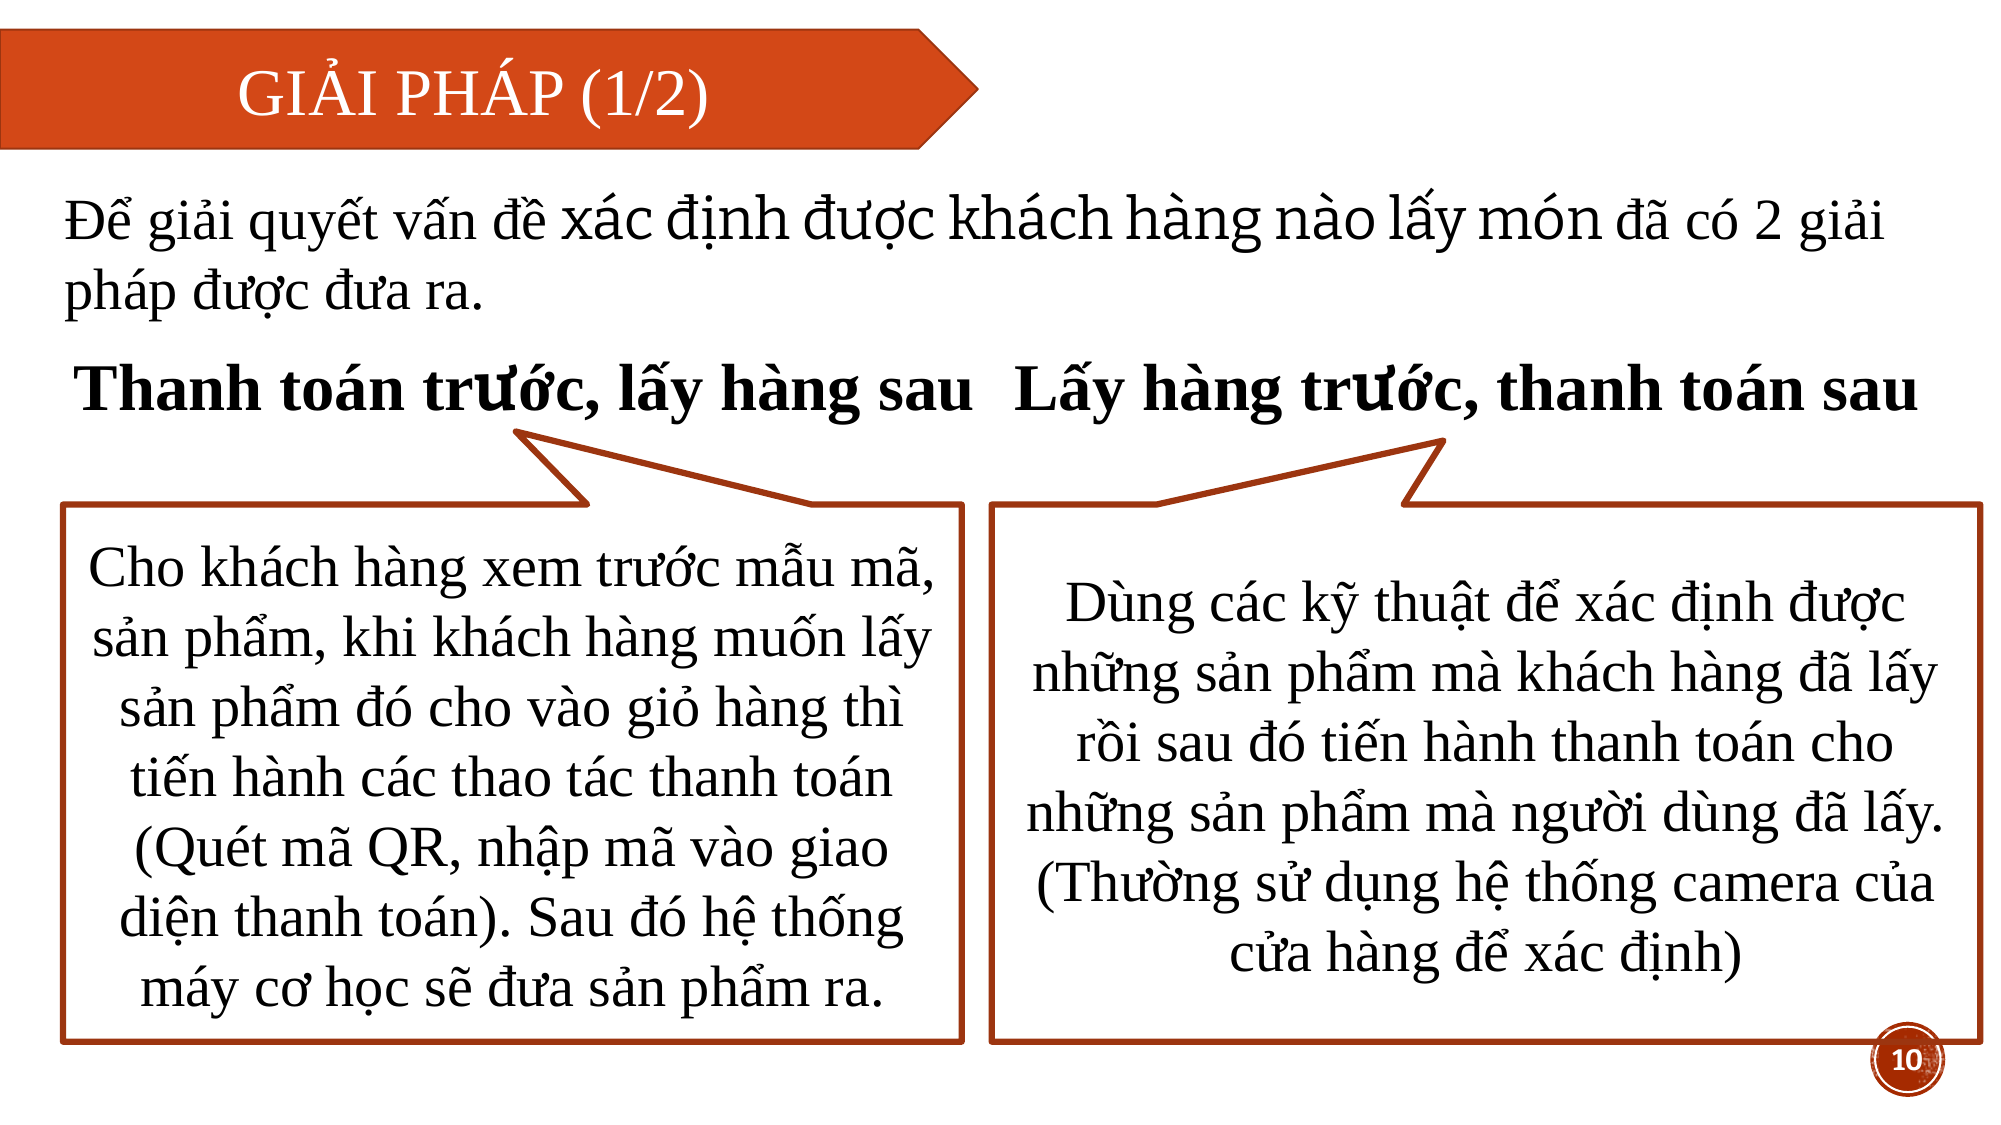

GIẢI PHÁP (1/2)
Để giải quyết vấn đề xác định được khách hàng nào lấy món đã có 2 giải pháp được đưa ra.
Thanh toán trước, lấy hàng sau
Lấy hàng trước, thanh toán sau
Dùng các kỹ thuật để xác định được những sản phẩm mà khách hàng đã lấy rồi sau đó tiến hành thanh toán cho những sản phẩm mà người dùng đã lấy.
(Thường sử dụng hệ thống camera của cửa hàng để xác định)
Cho khách hàng xem trước mẫu mã, sản phẩm, khi khách hàng muốn lấy sản phẩm đó cho vào giỏ hàng thì tiến hành các thao tác thanh toán (Quét mã QR, nhập mã vào giao diện thanh toán). Sau đó hệ thống máy cơ học sẽ đưa sản phẩm ra.
10